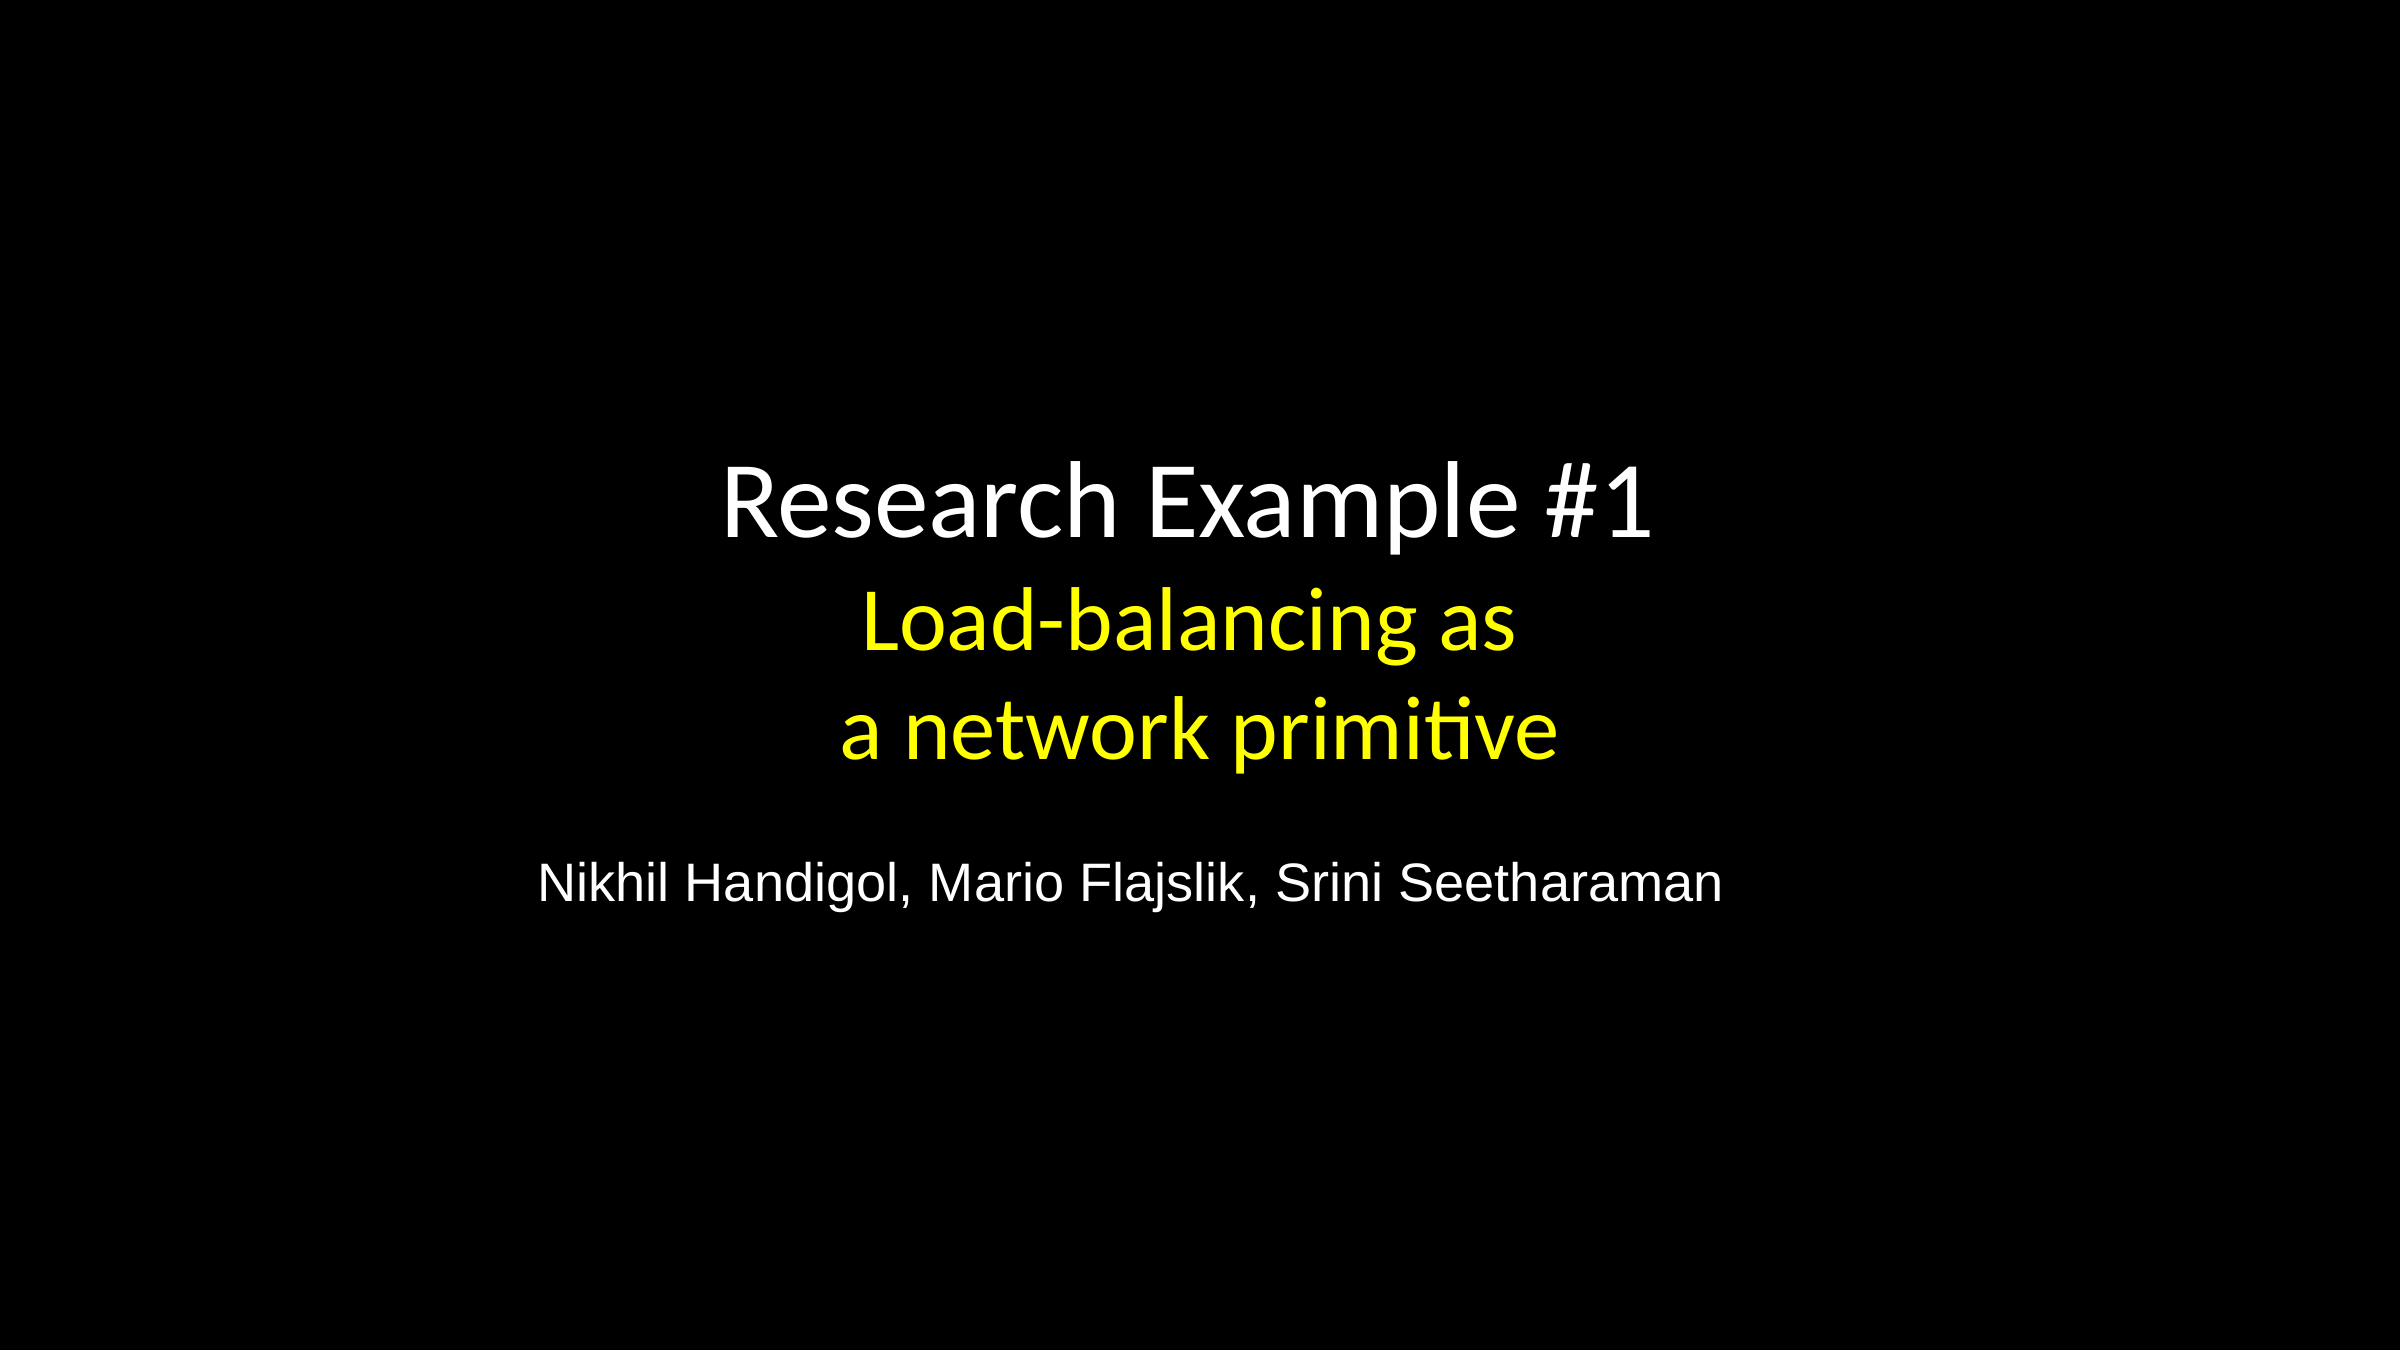

# Research Example #1 Load-balancing as a network primitive
Nikhil Handigol, Mario Flajslik, Srini Seetharaman